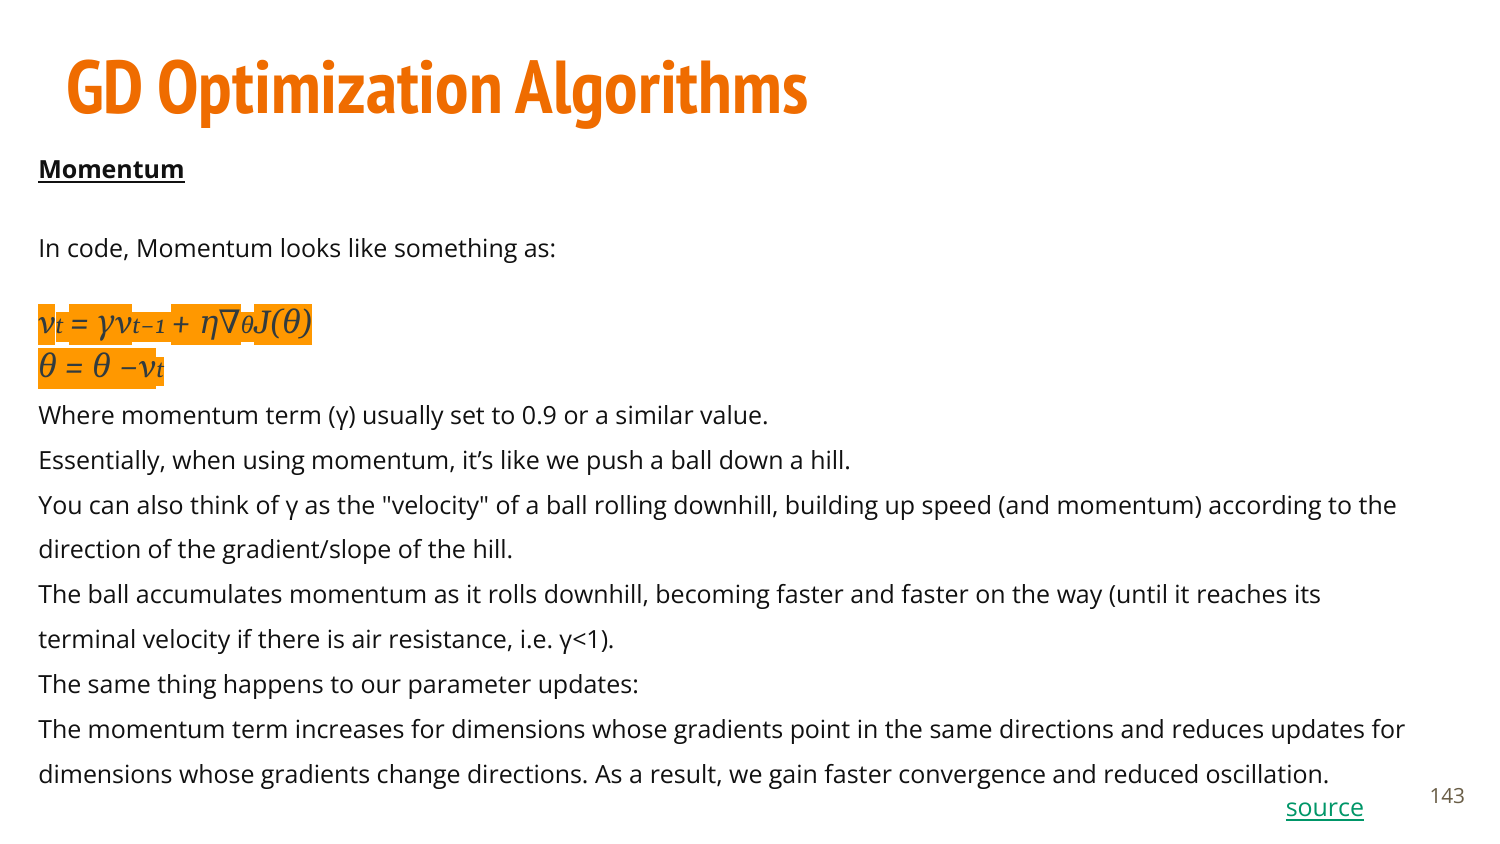

# GD Optimization Algorithms
Momentum
In code, Momentum looks like something as:
vt = γvt−1 + η∇θJ(θ)
θ = θ −vt
Where momentum term (γ) usually set to 0.9 or a similar value.
Essentially, when using momentum, it’s like we push a ball down a hill.
You can also think of γ as the "velocity" of a ball rolling downhill, building up speed (and momentum) according to the direction of the gradient/slope of the hill.
The ball accumulates momentum as it rolls downhill, becoming faster and faster on the way (until it reaches its terminal velocity if there is air resistance, i.e. γ<1).
The same thing happens to our parameter updates:
The momentum term increases for dimensions whose gradients point in the same directions and reduces updates for dimensions whose gradients change directions. As a result, we gain faster convergence and reduced oscillation.
143
source